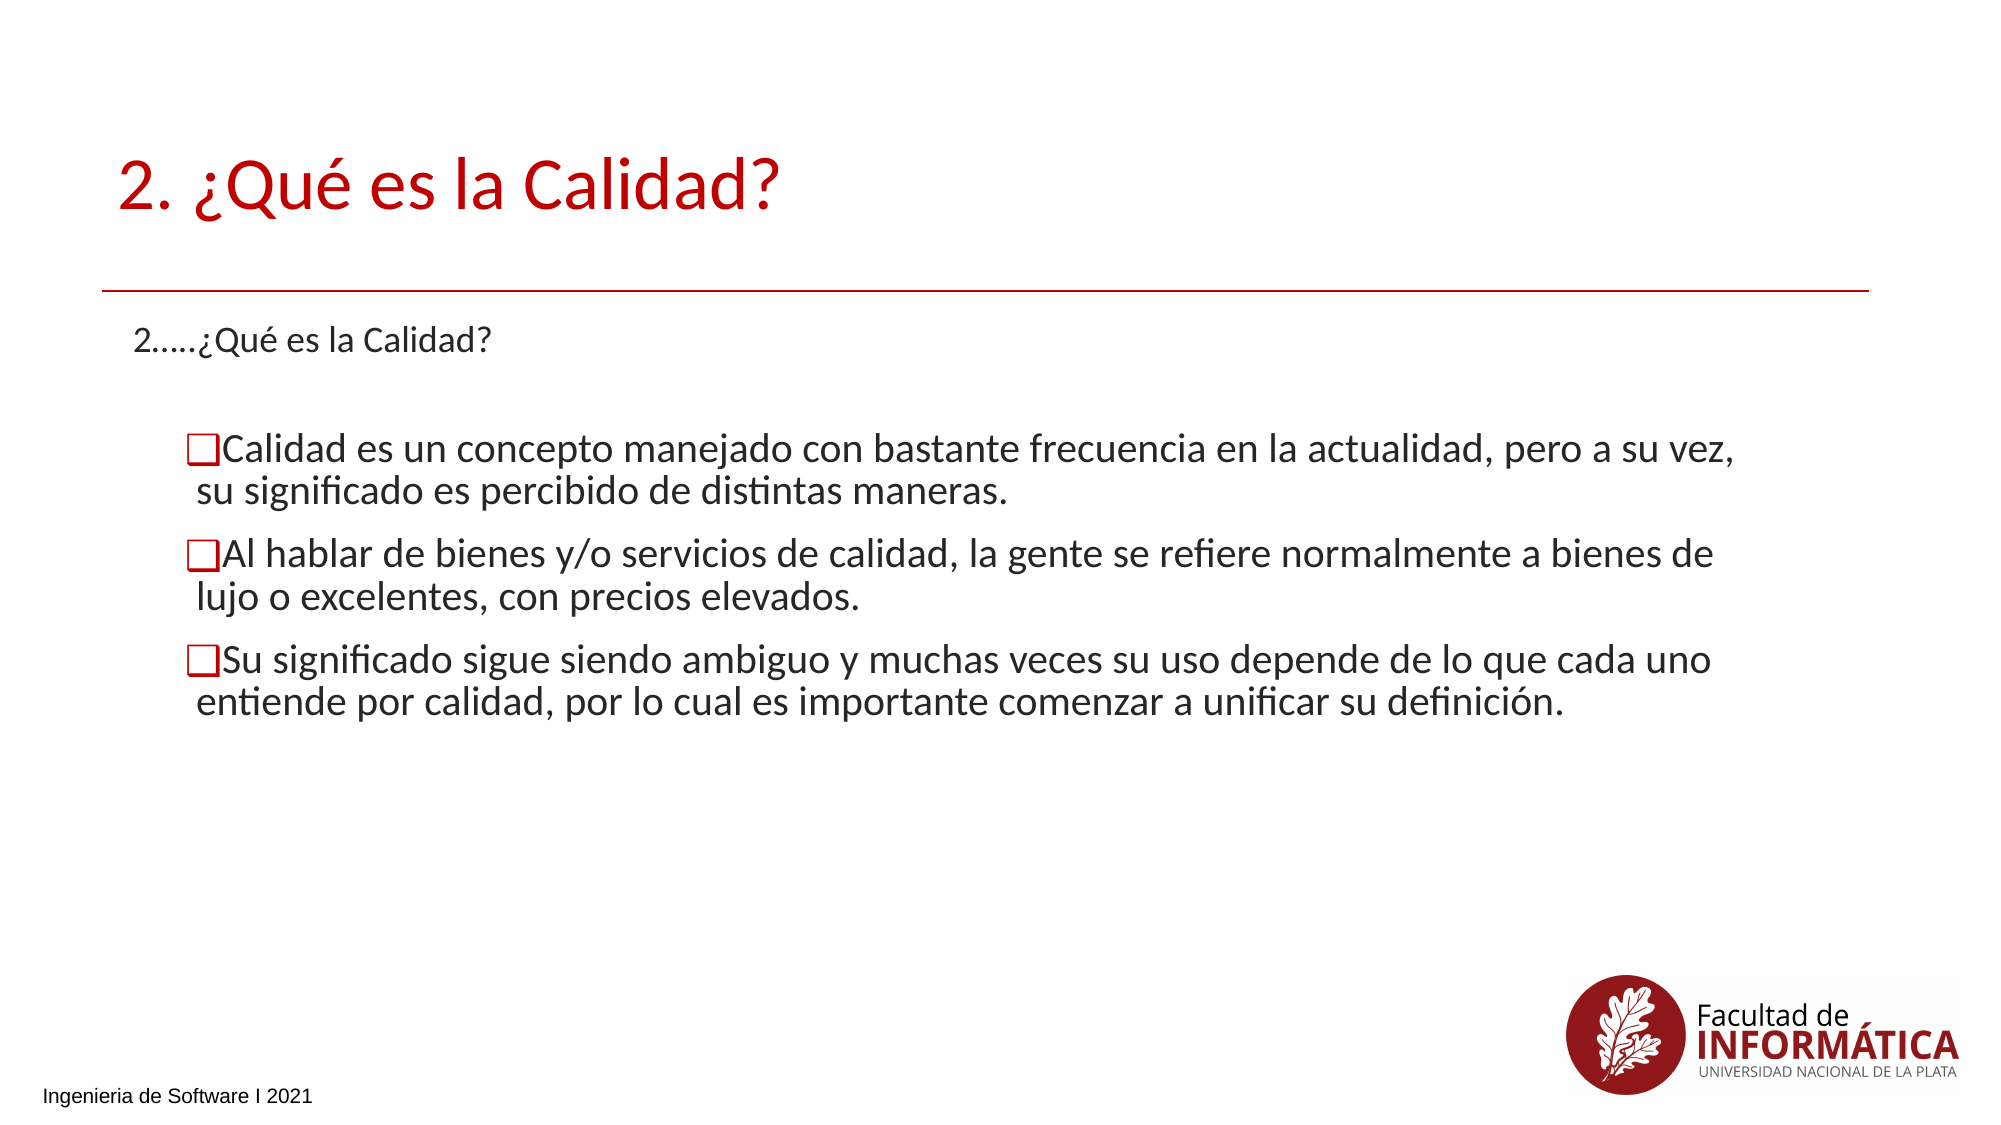

# 2. ¿Qué es la Calidad?
2…..¿Qué es la Calidad?
Calidad es un concepto manejado con bastante frecuencia en la actualidad, pero a su vez, su significado es percibido de distintas maneras.
Al hablar de bienes y/o servicios de calidad, la gente se refiere normalmente a bienes de lujo o excelentes, con precios elevados.
Su significado sigue siendo ambiguo y muchas veces su uso depende de lo que cada uno entiende por calidad, por lo cual es importante comenzar a unificar su definición.
3
Ingenieria de Software I 2021